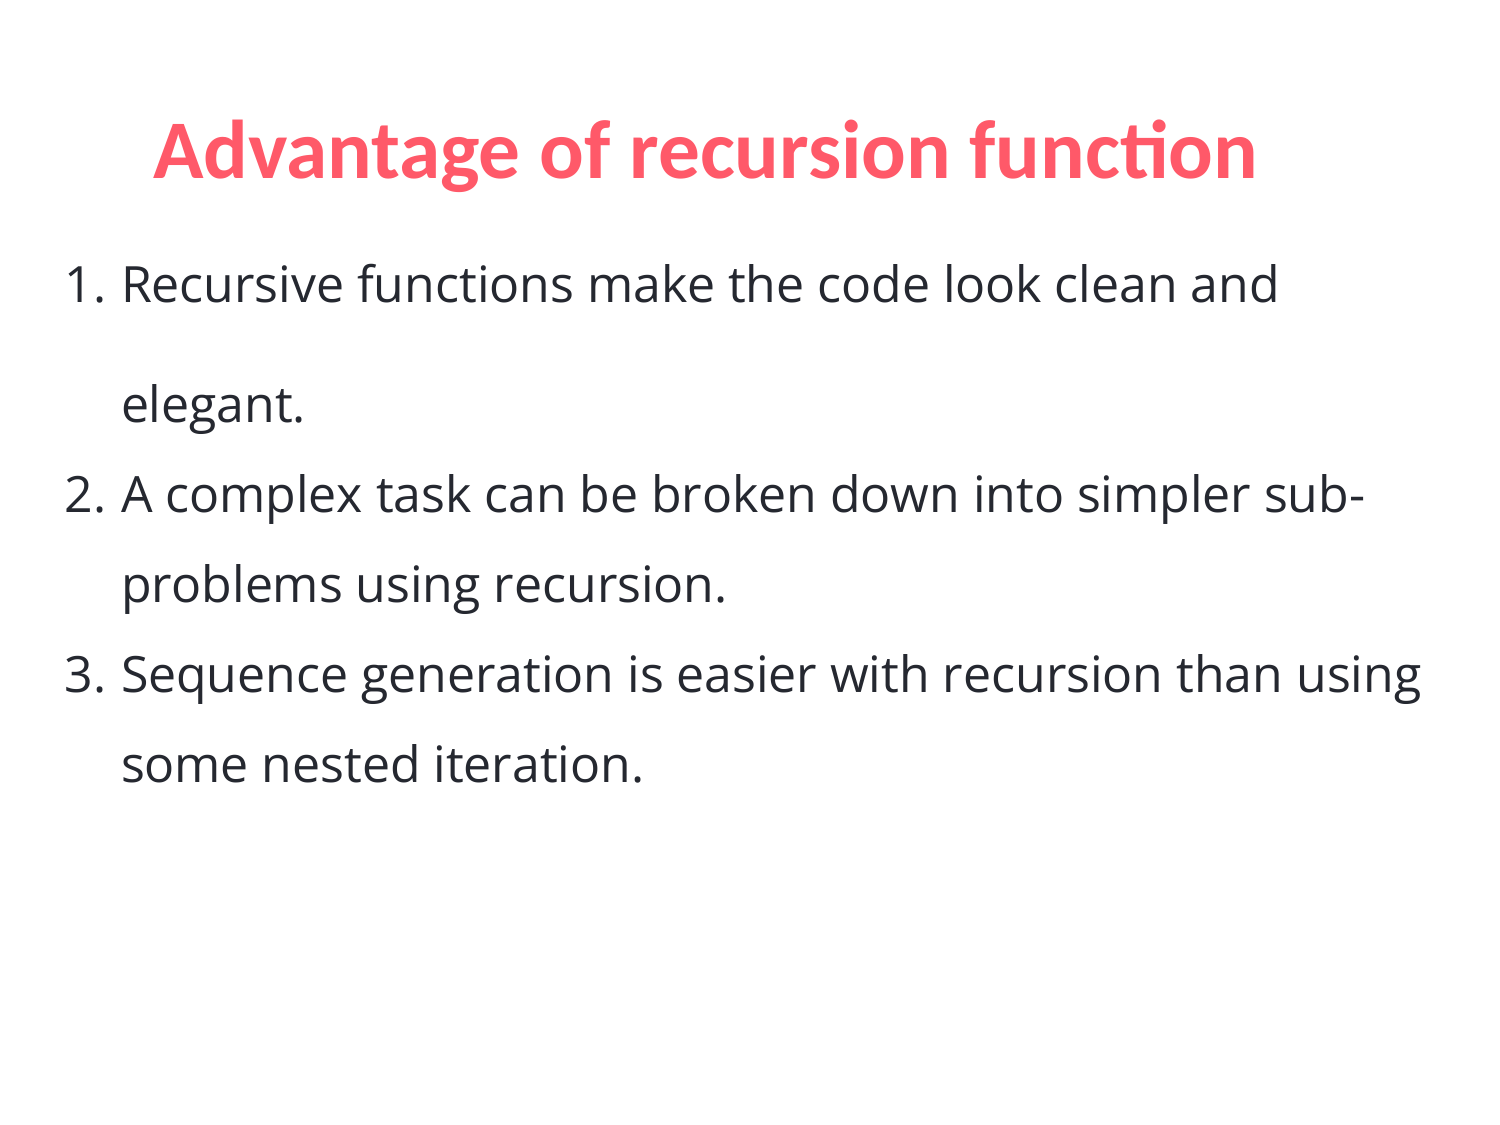

Advantage of recursion function

Recursive functions make the code look clean and elegant.
A complex task can be broken down into simpler sub-problems using recursion.
Sequence generation is easier with recursion than using some nested iteration.